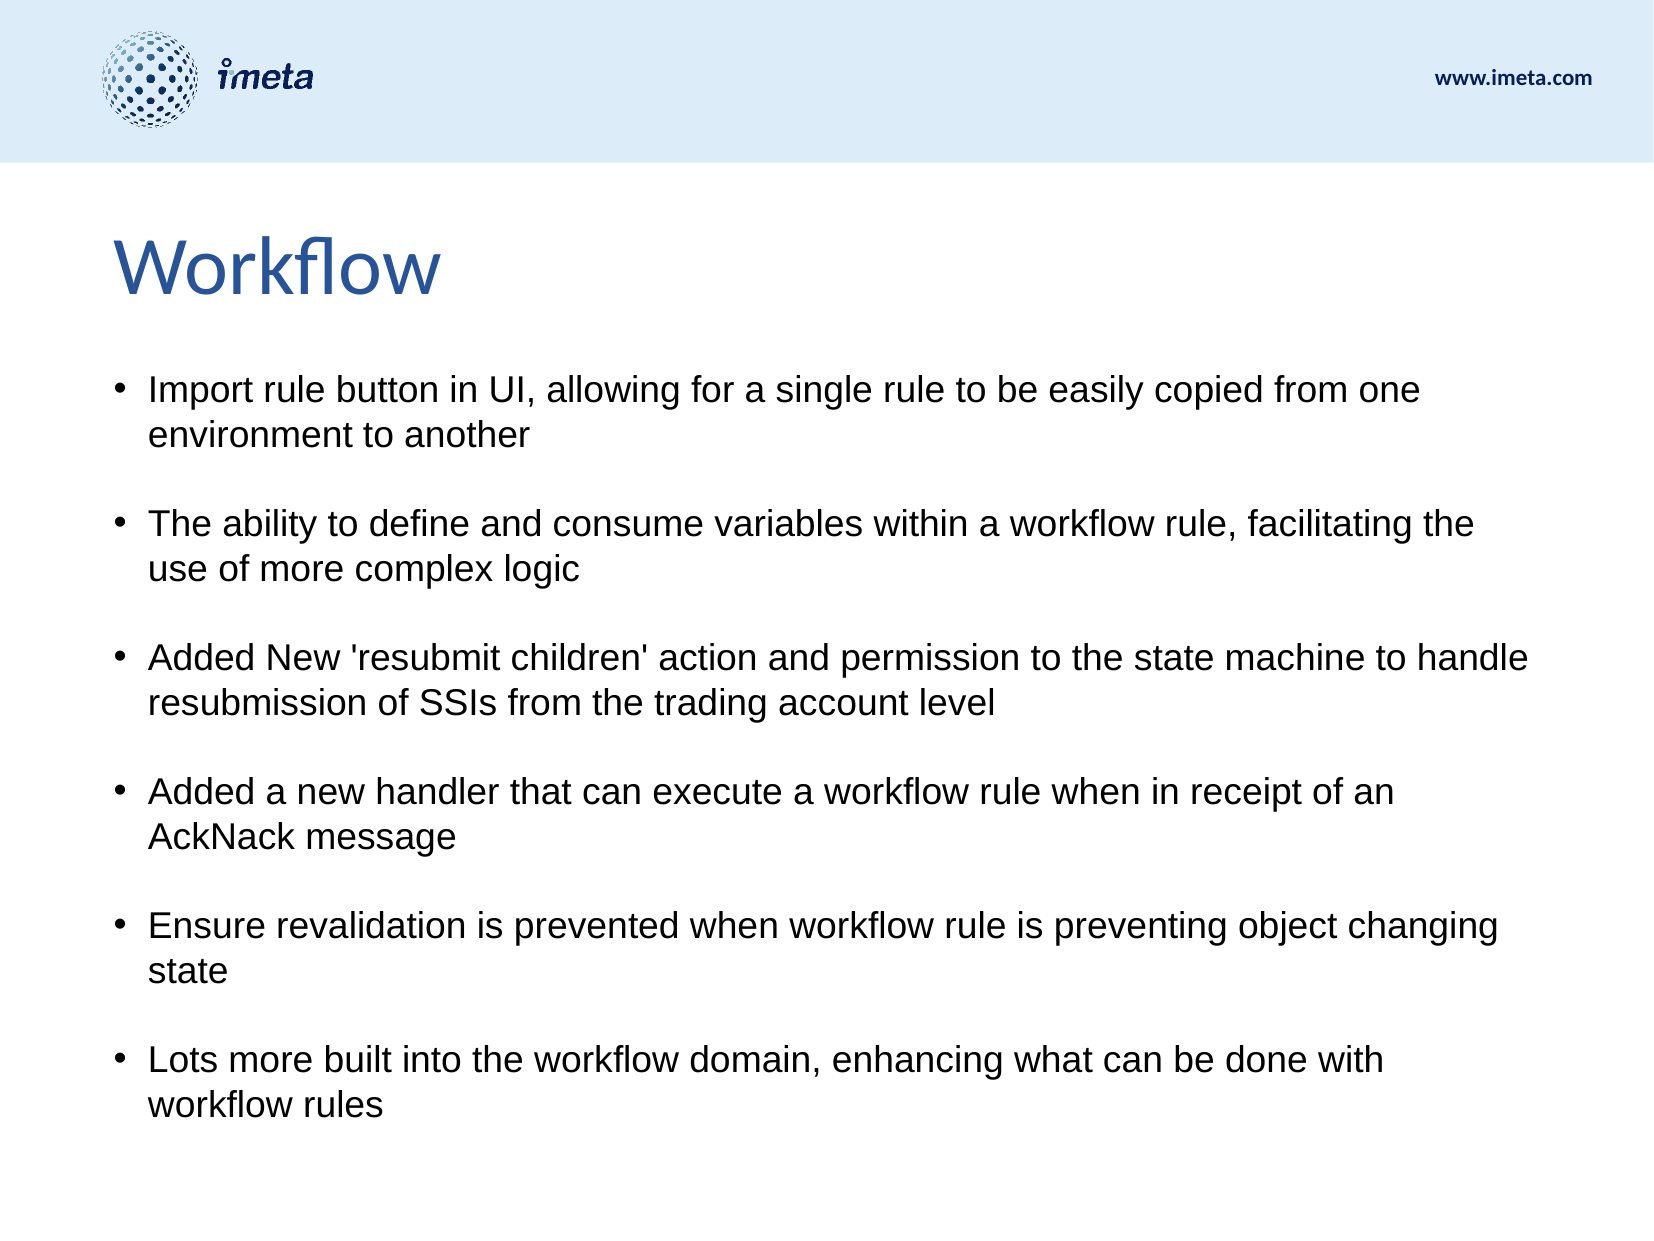

# Workflow
Import rule button in UI, allowing for a single rule to be easily copied from one environment to another

The ability to define and consume variables within a workflow rule, facilitating the use of more complex logic

Added New 'resubmit children' action and permission to the state machine to handle resubmission of SSIs from the trading account level

Added a new handler that can execute a workflow rule when in receipt of an AckNack message

Ensure revalidation is prevented when workflow rule is preventing object changing state

Lots more built into the workflow domain, enhancing what can be done with workflow rules